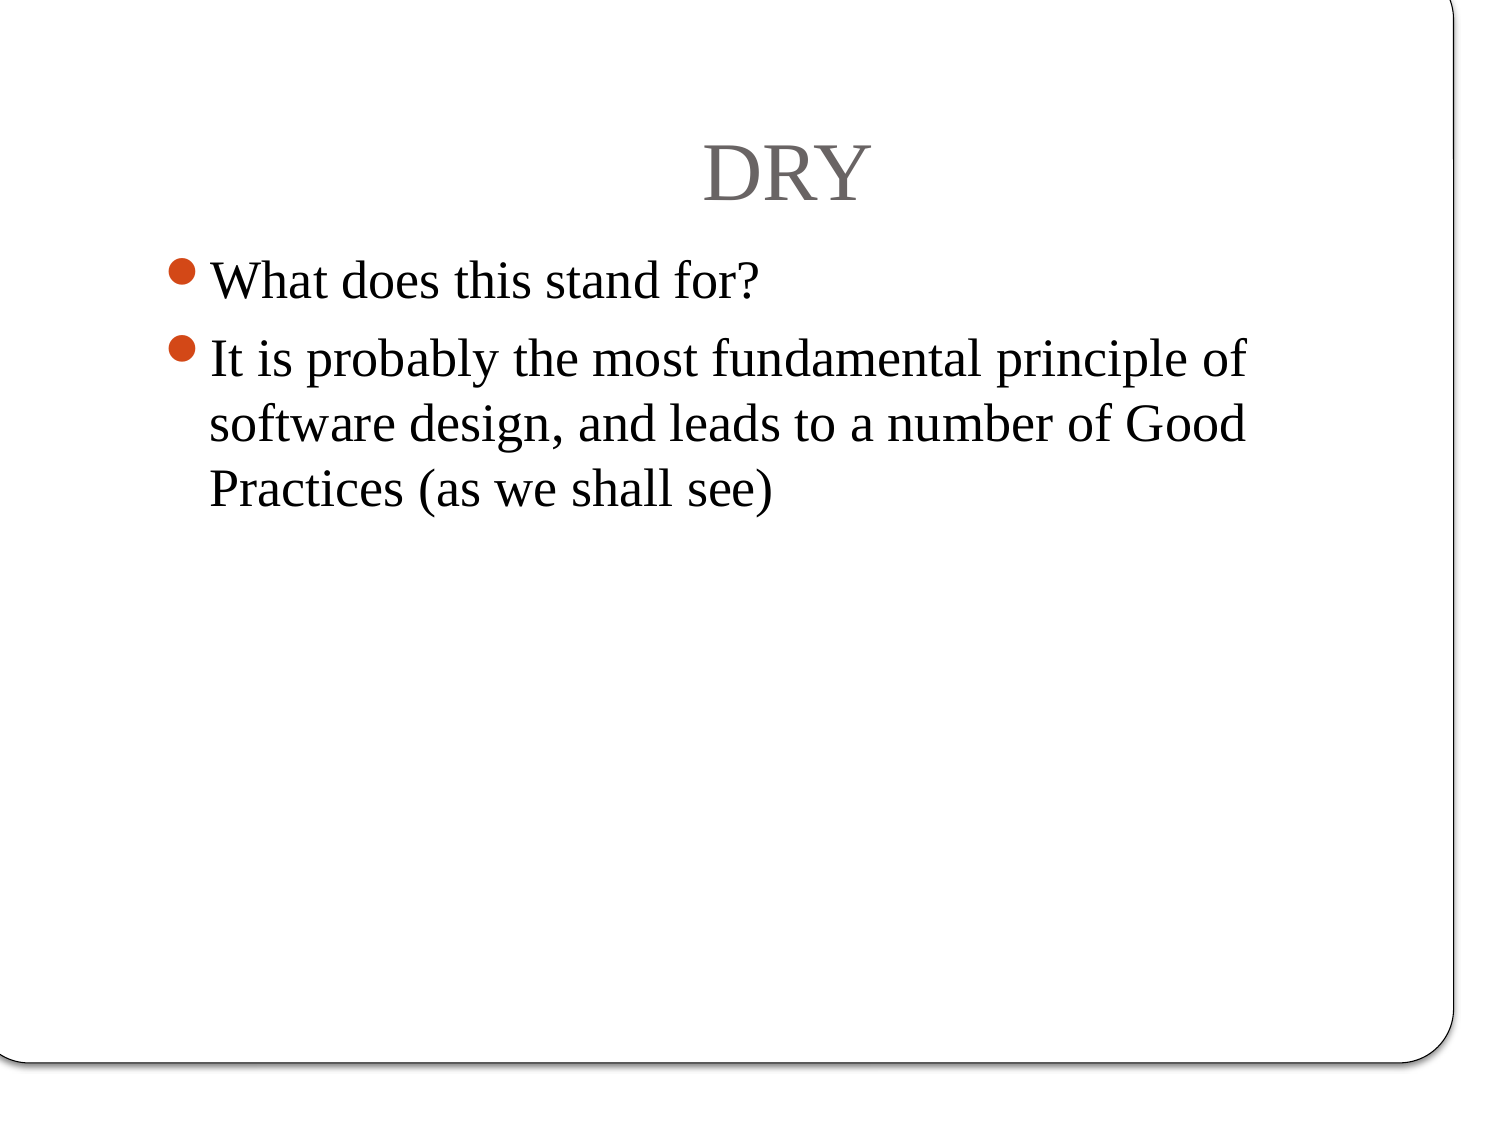

# DRY
What does this stand for?
It is probably the most fundamental principle of software design, and leads to a number of Good Practices (as we shall see)